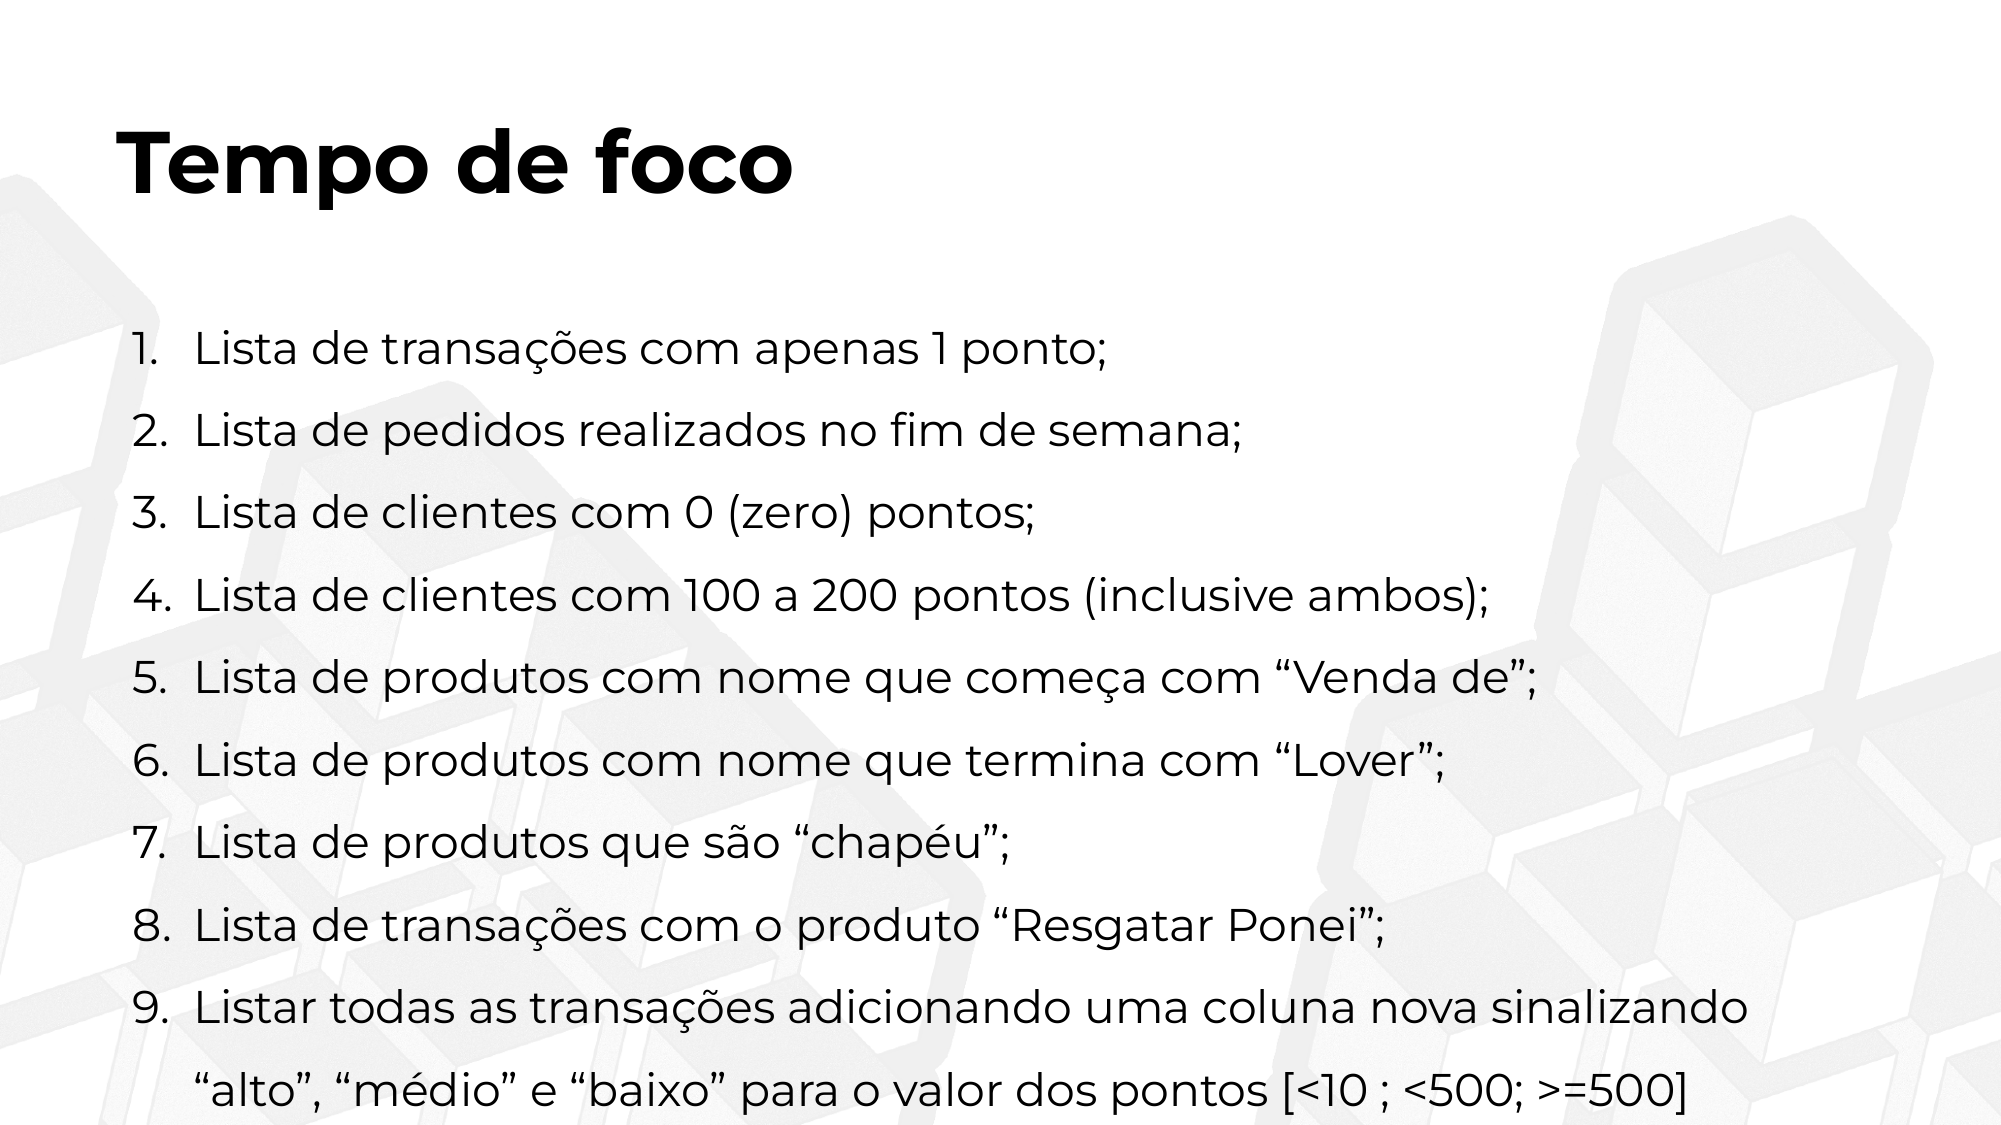

Tempo de foco
Lista de transações com apenas 1 ponto;
Lista de pedidos realizados no fim de semana;
Lista de clientes com 0 (zero) pontos;
Lista de clientes com 100 a 200 pontos (inclusive ambos);
Lista de produtos com nome que começa com “Venda de”;
Lista de produtos com nome que termina com “Lover”;
Lista de produtos que são “chapéu”;
Lista de transações com o produto “Resgatar Ponei”;
Listar todas as transações adicionando uma coluna nova sinalizando “alto”, “médio” e “baixo” para o valor dos pontos [<10 ; <500; >=500]